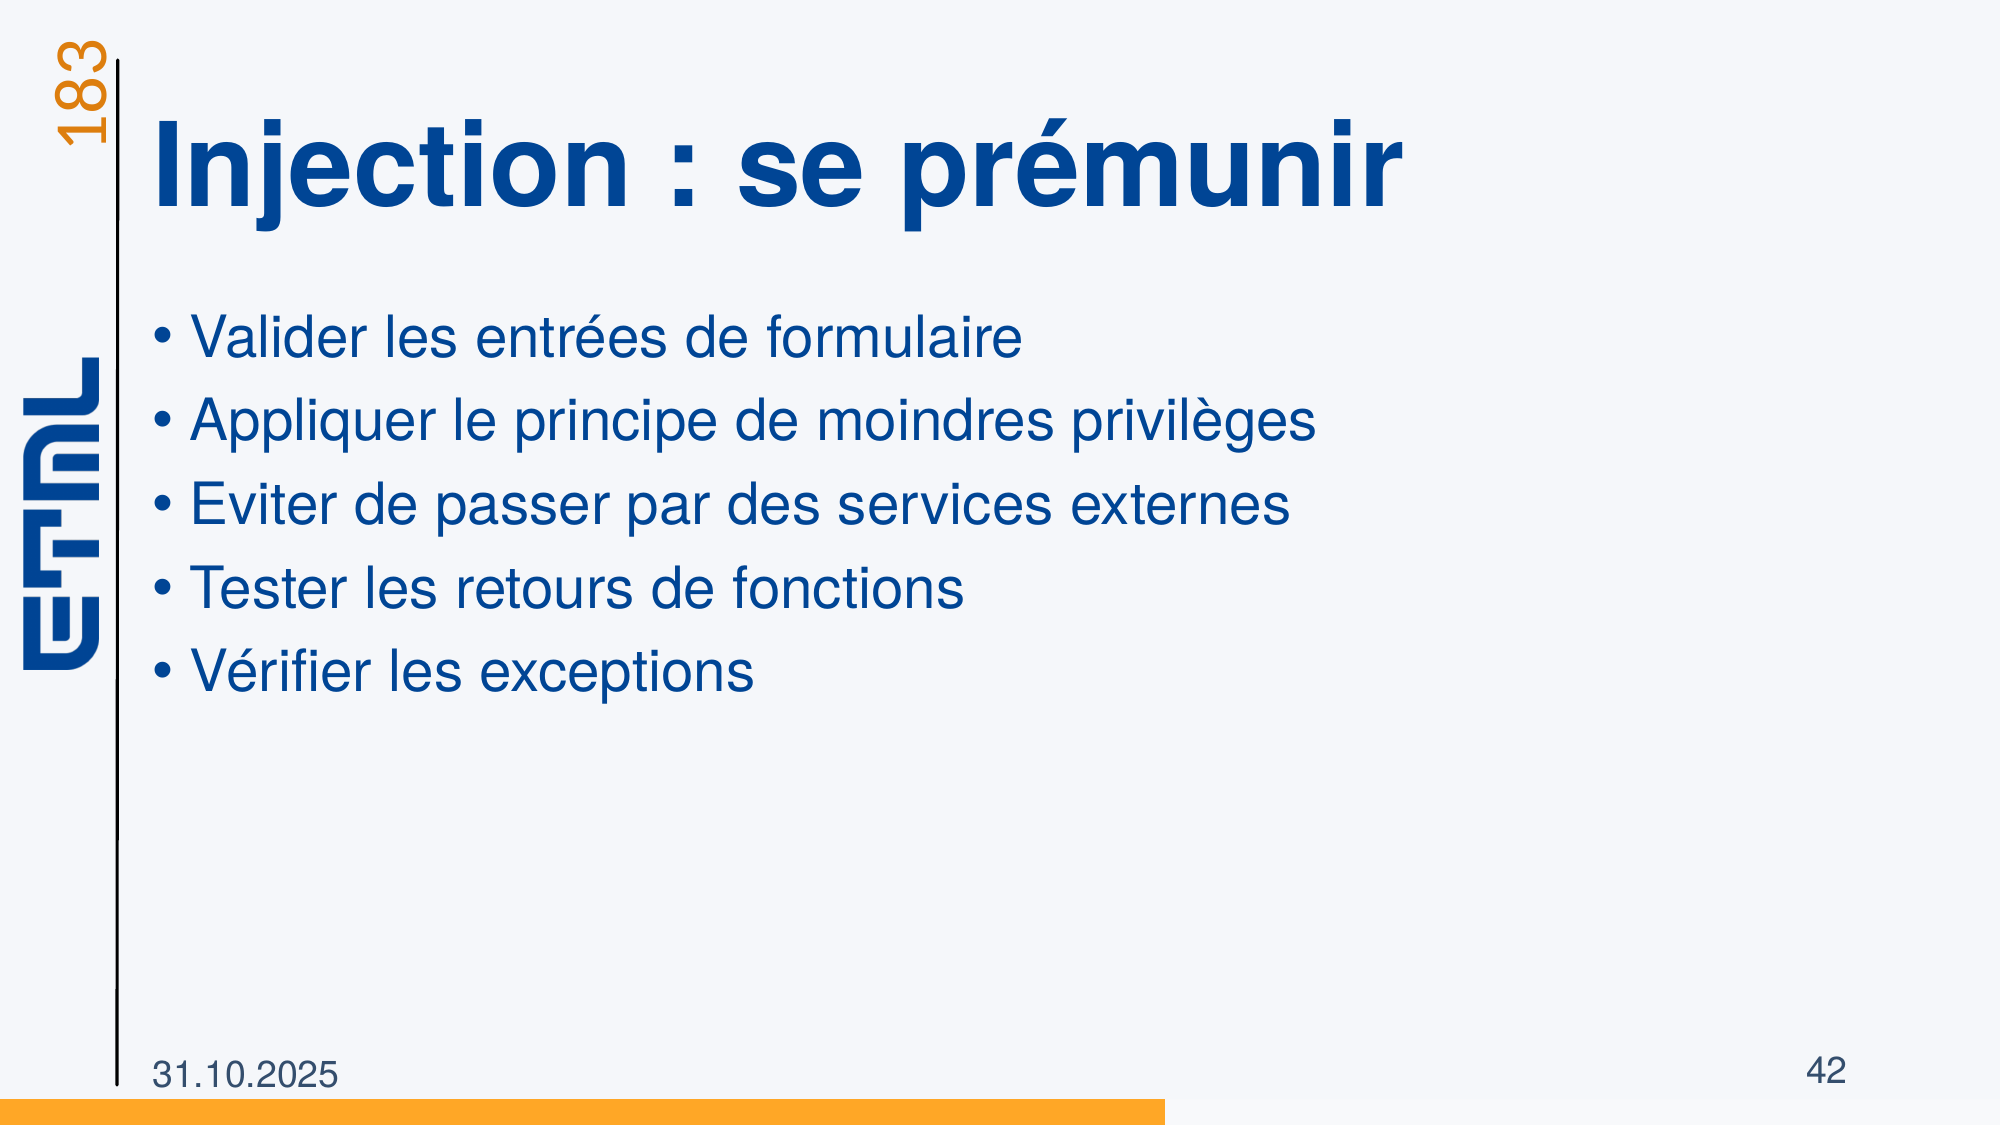

# Injection : se prémunir
Valider les entrées de formulaire
Appliquer le principe de moindres privilèges
Eviter de passer par des services externes
Tester les retours de fonctions
Vérifier les exceptions

31.10.2025
42